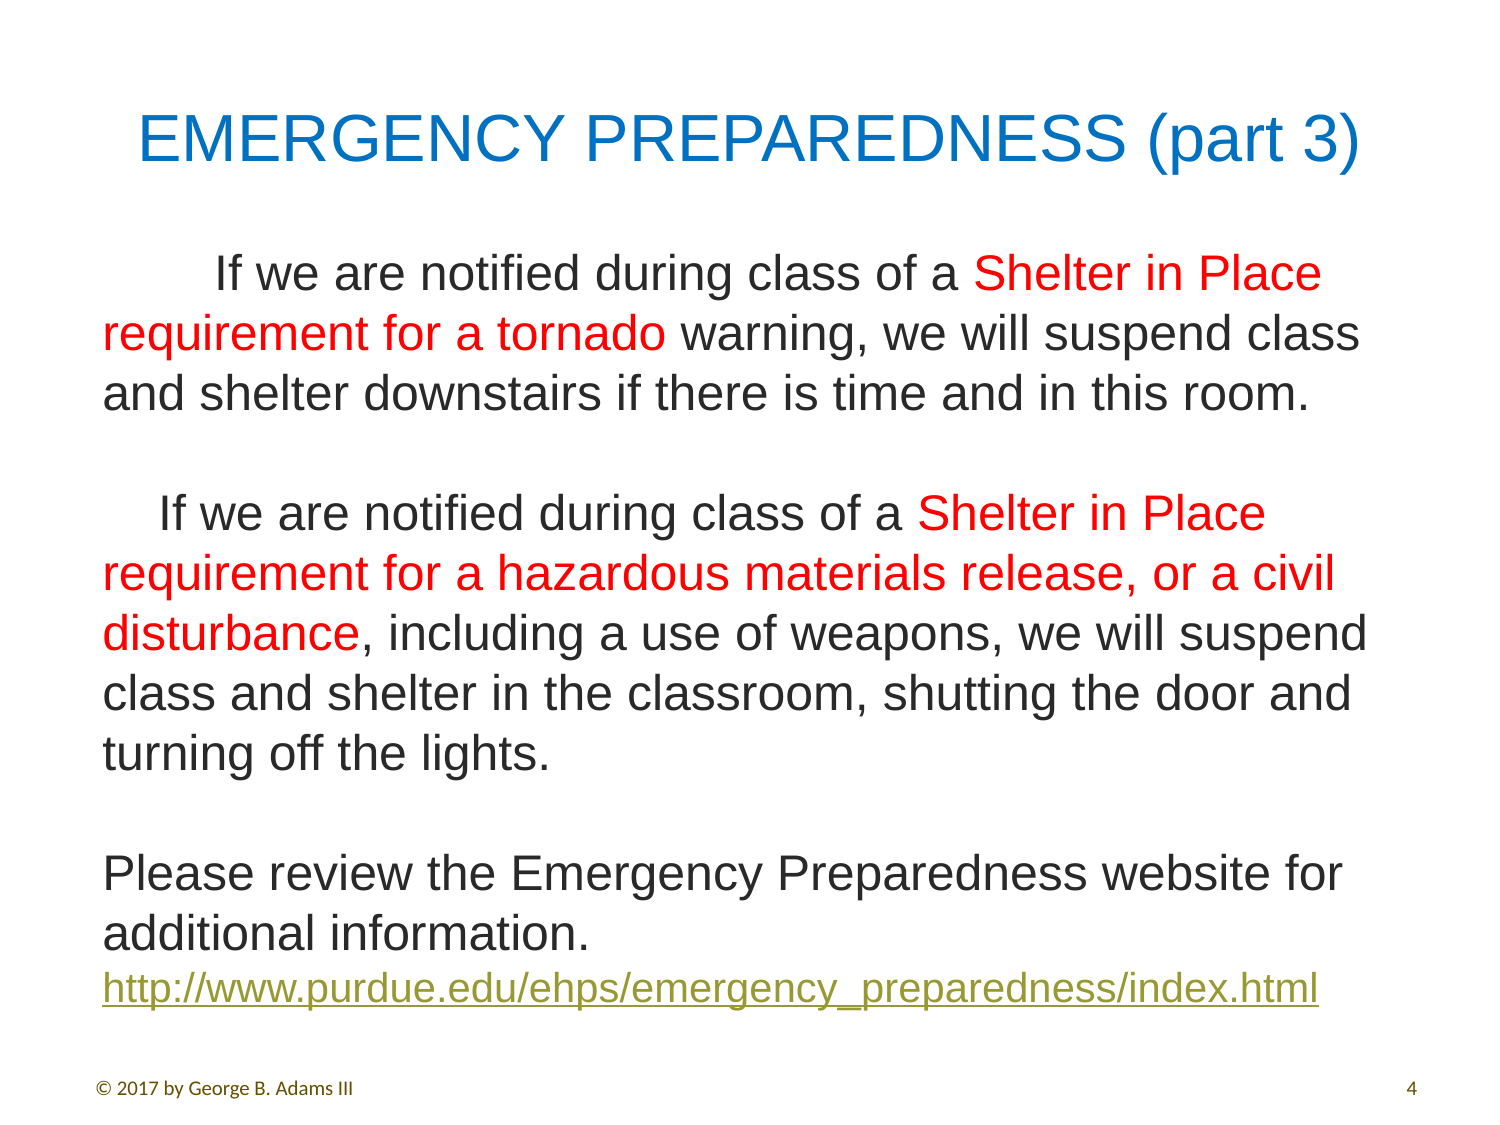

EMERGENCY PREPAREDNESS (part 3)
        If we are notified during class of a Shelter in Place requirement for a tornado warning, we will suspend class and shelter downstairs if there is time and in this room.

    If we are notified during class of a Shelter in Place requirement for a hazardous materials release, or a civil disturbance, including a use of weapons, we will suspend class and shelter in the classroom, shutting the door and turning off the lights.

Please review the Emergency Preparedness website for additional information.      http://www.purdue.edu/ehps/emergency_preparedness/index.html
© 2017 by George B. Adams III
4